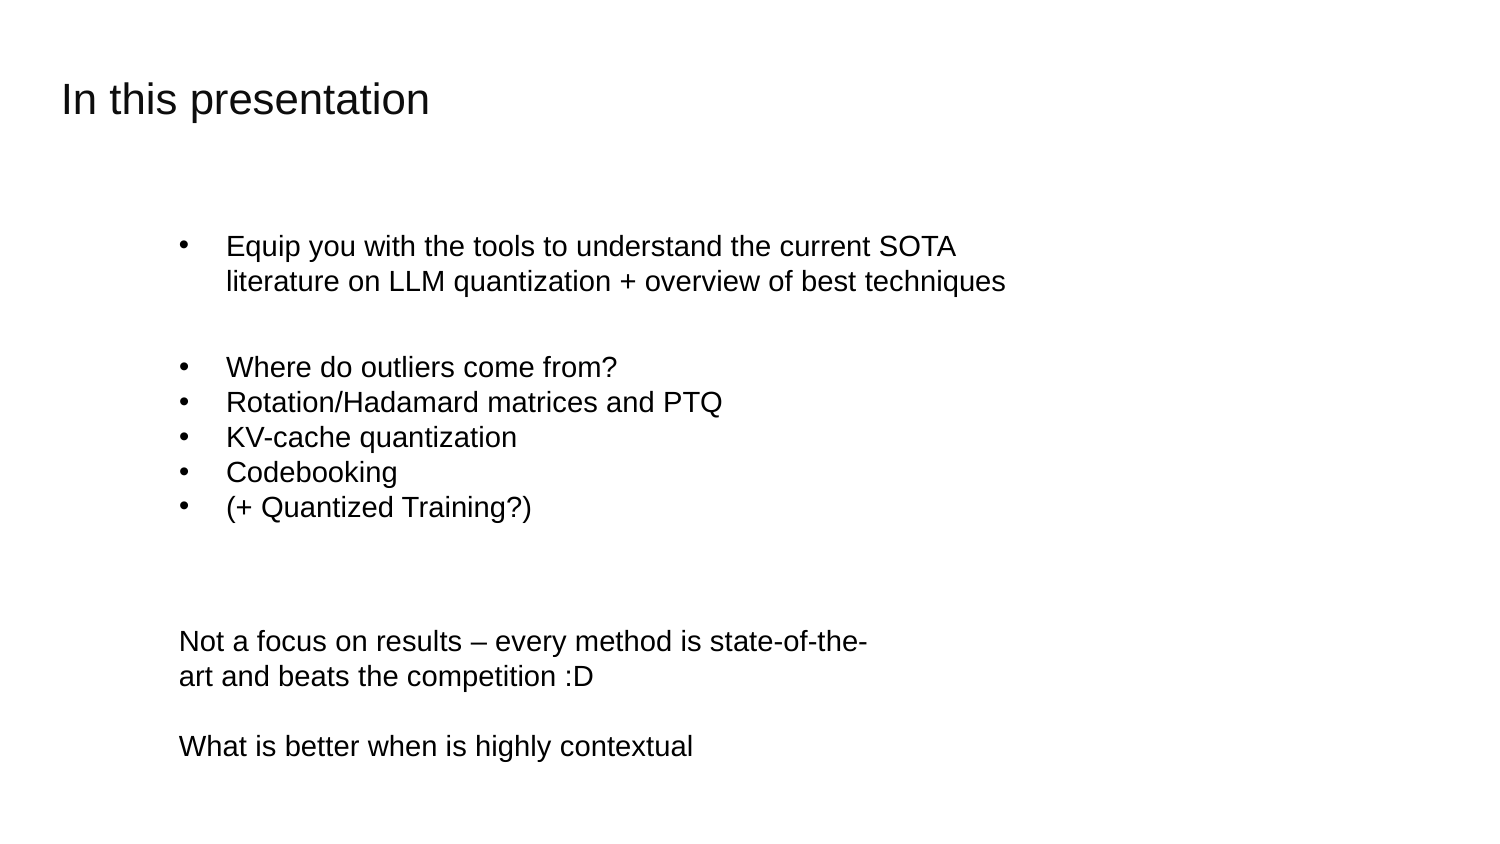

In this presentation
Equip you with the tools to understand the current SOTA literature on LLM quantization + overview of best techniques

Where do outliers come from?
Rotation/Hadamard matrices and PTQ
KV-cache quantization
Codebooking
(+ Quantized Training?)

Not a focus on results – every method is state-of-the-art and beats the competition :D

What is better when is highly contextual